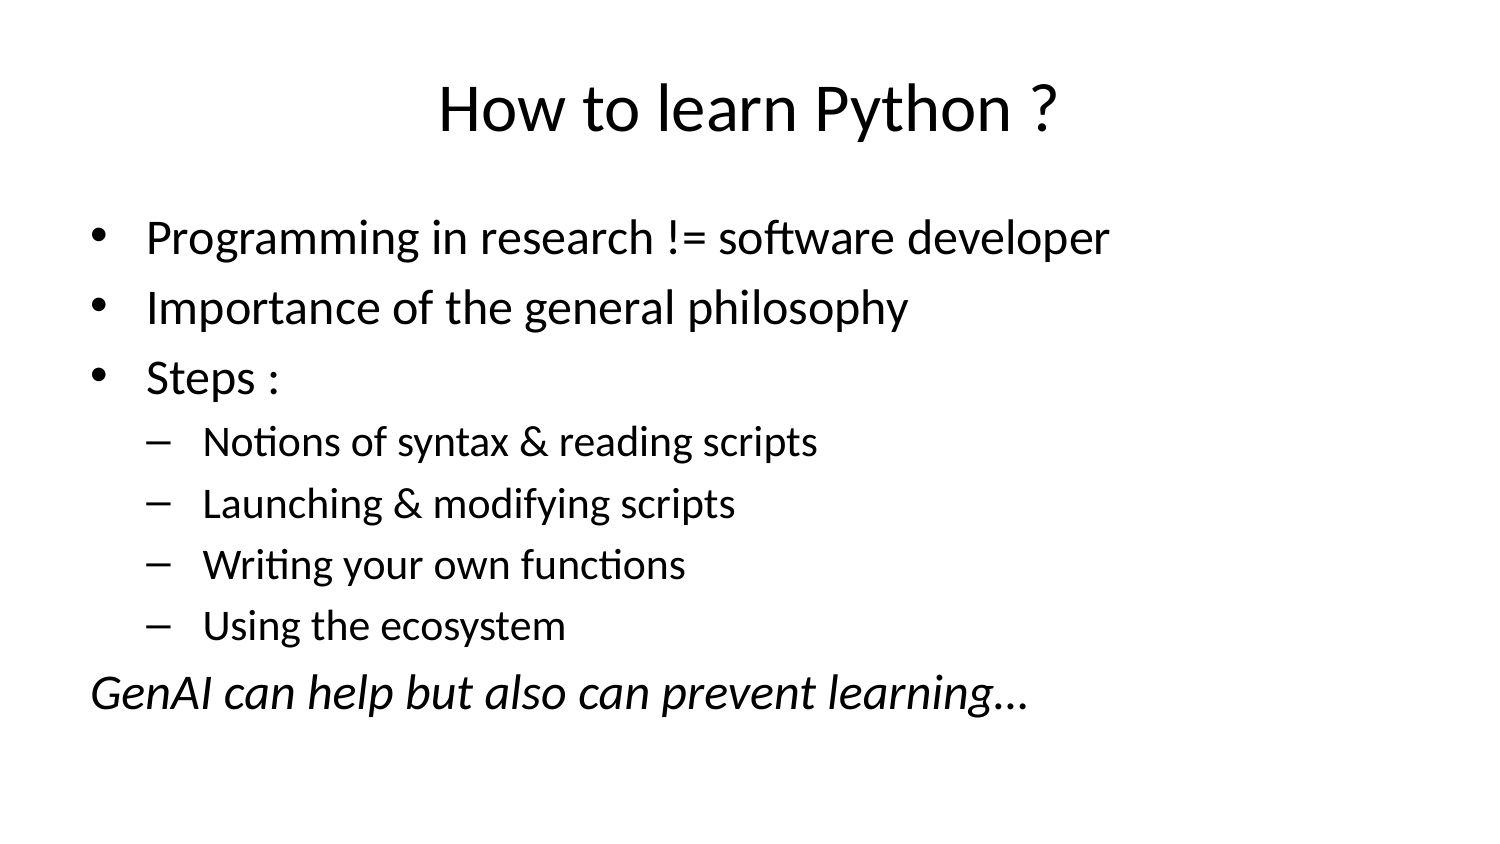

# How to learn Python ?
Programming in research != software developer
Importance of the general philosophy
Steps :
Notions of syntax & reading scripts
Launching & modifying scripts
Writing your own functions
Using the ecosystem
GenAI can help but also can prevent learning…